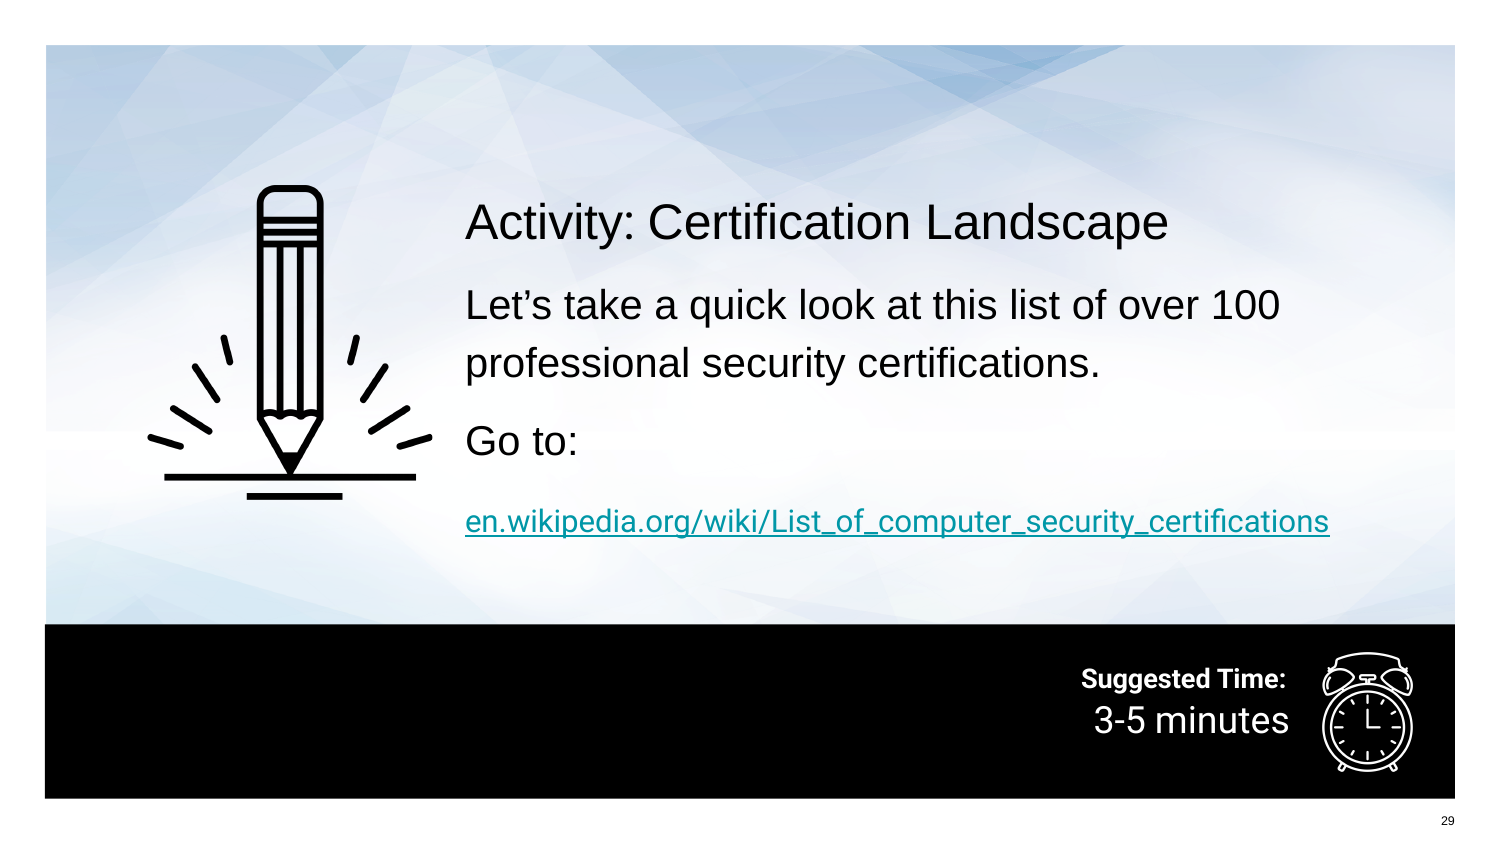

Activity: Certification Landscape
Let’s take a quick look at this list of over 100 professional security certifications.
Go to:
en.wikipedia.org/wiki/List_of_computer_security_certifications
# 3-5 minutes
29